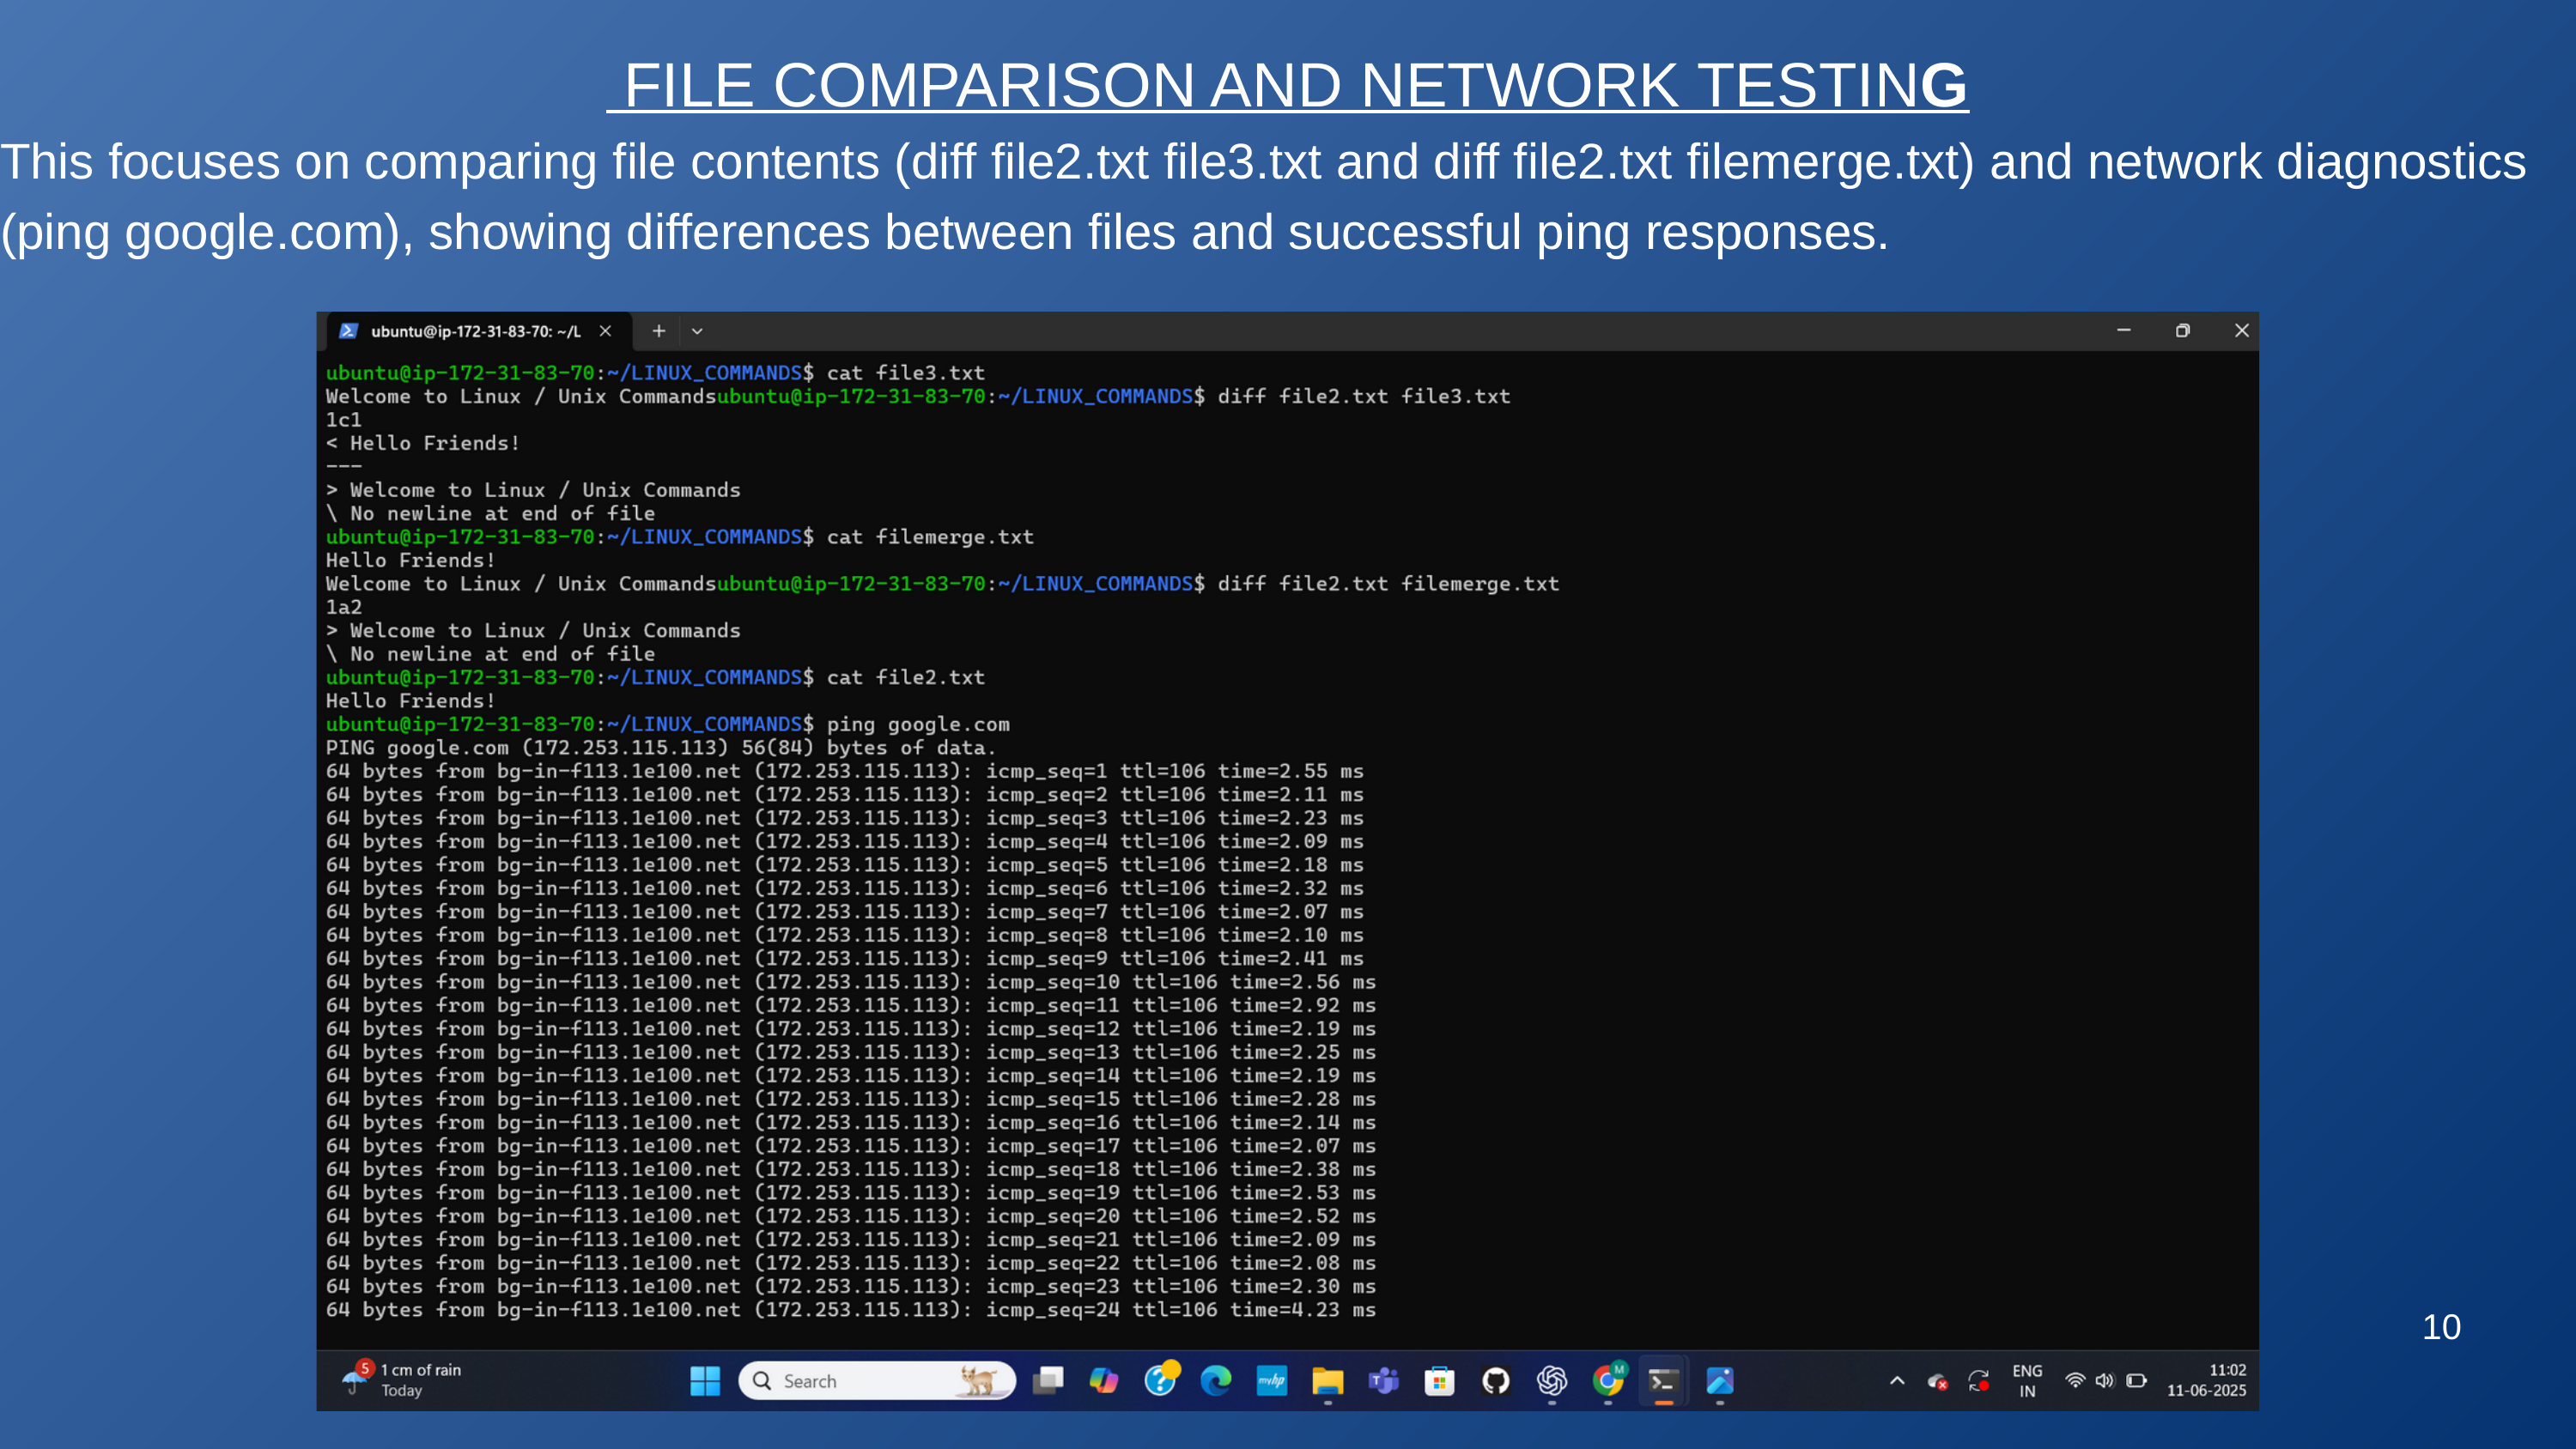

FILE COMPARISON AND NETWORK TESTING
This focuses on comparing file contents (diff file2.txt file3.txt and diff file2.txt filemerge.txt) and network diagnostics (ping google.com), showing differences between files and successful ping responses.

10